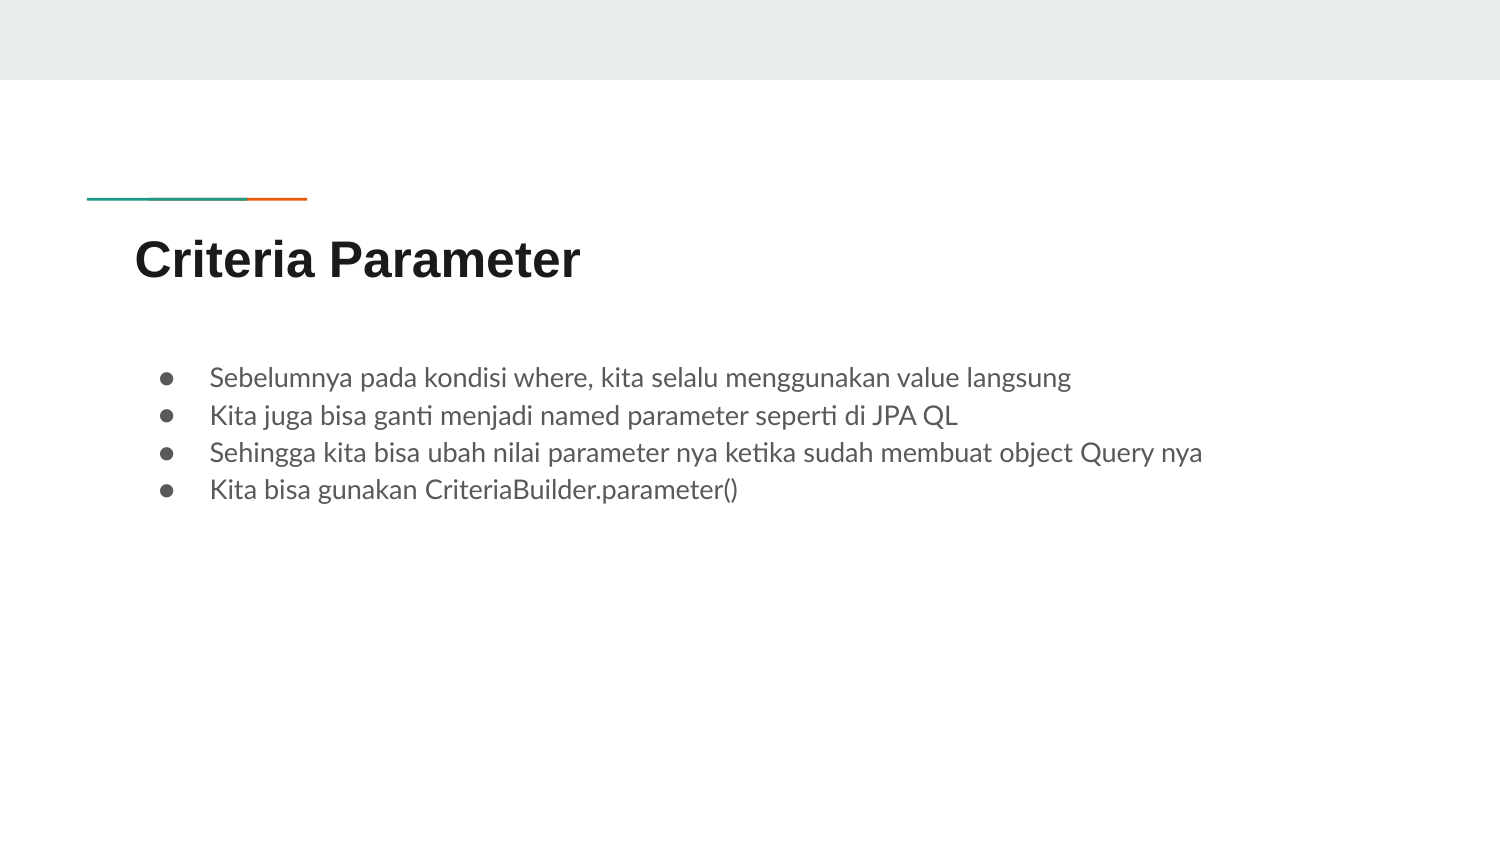

# Criteria Parameter
Sebelumnya pada kondisi where, kita selalu menggunakan value langsung
Kita juga bisa ganti menjadi named parameter seperti di JPA QL
Sehingga kita bisa ubah nilai parameter nya ketika sudah membuat object Query nya
Kita bisa gunakan CriteriaBuilder.parameter()